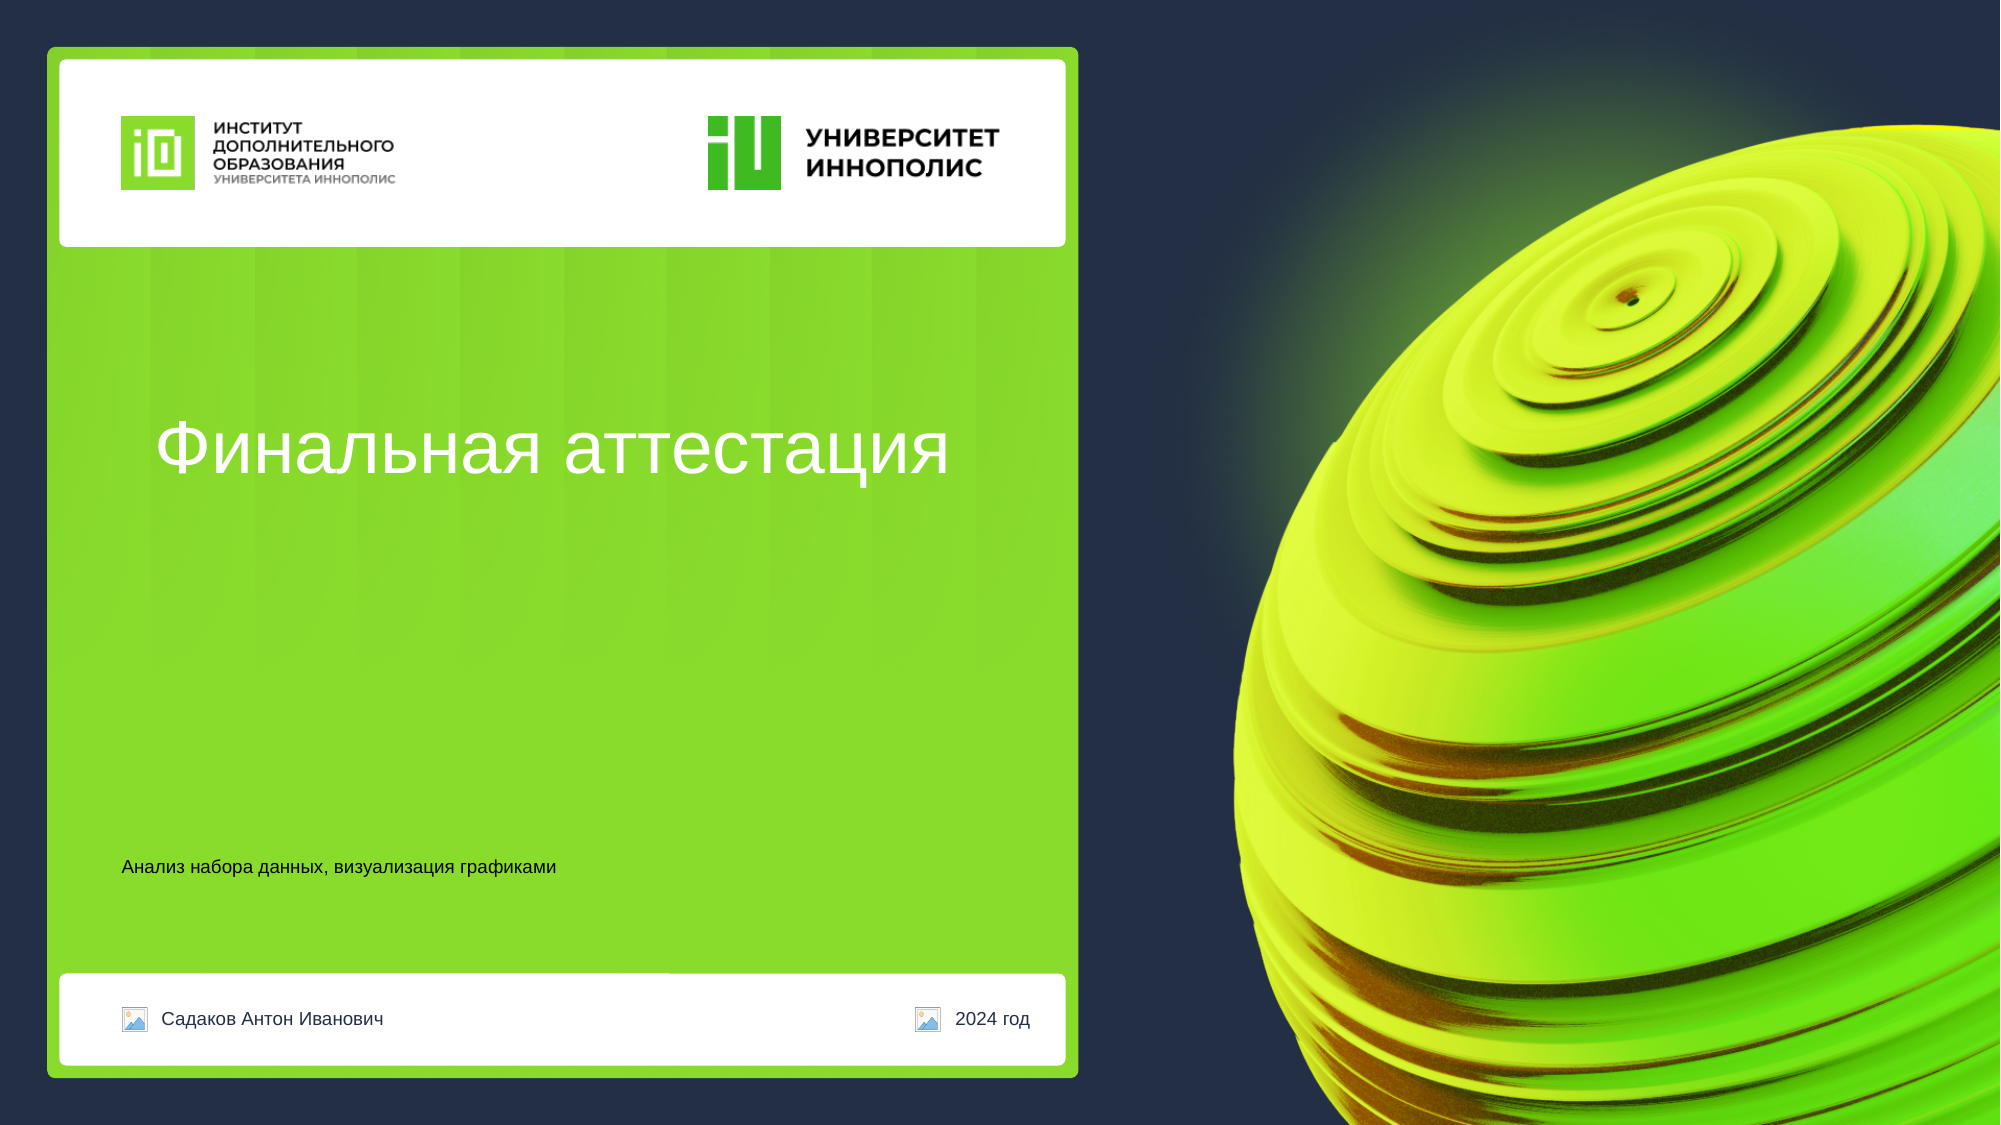

# Финальная аттестация
Анализ набора данных, визуализация графиками
Садаков Антон Иванович
2024 год